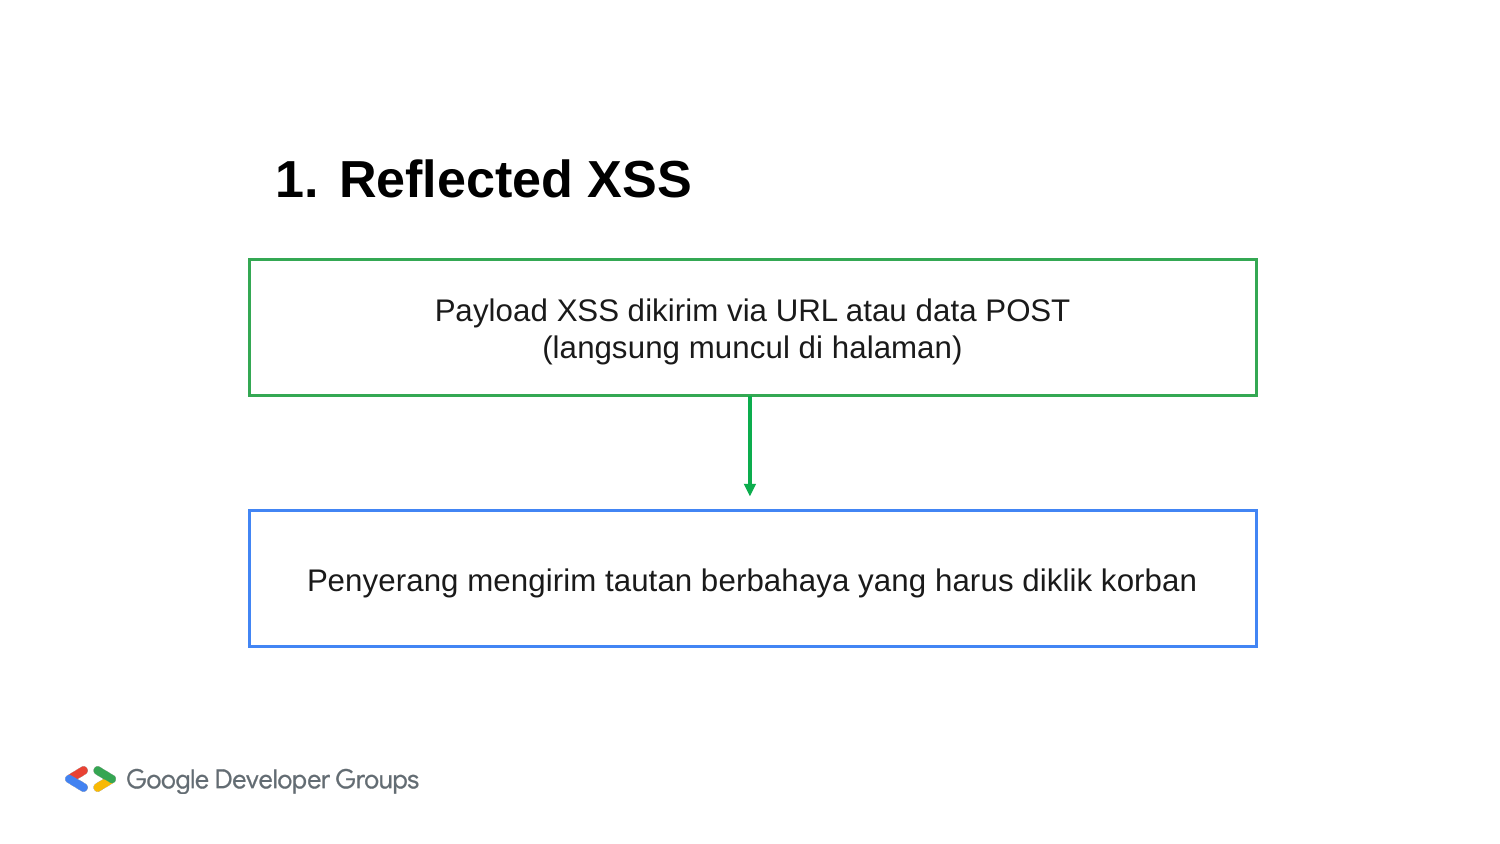

# Reflected XSS
Payload XSS dikirim via URL atau data POST
(langsung muncul di halaman)
Penyerang mengirim tautan berbahaya yang harus diklik korban